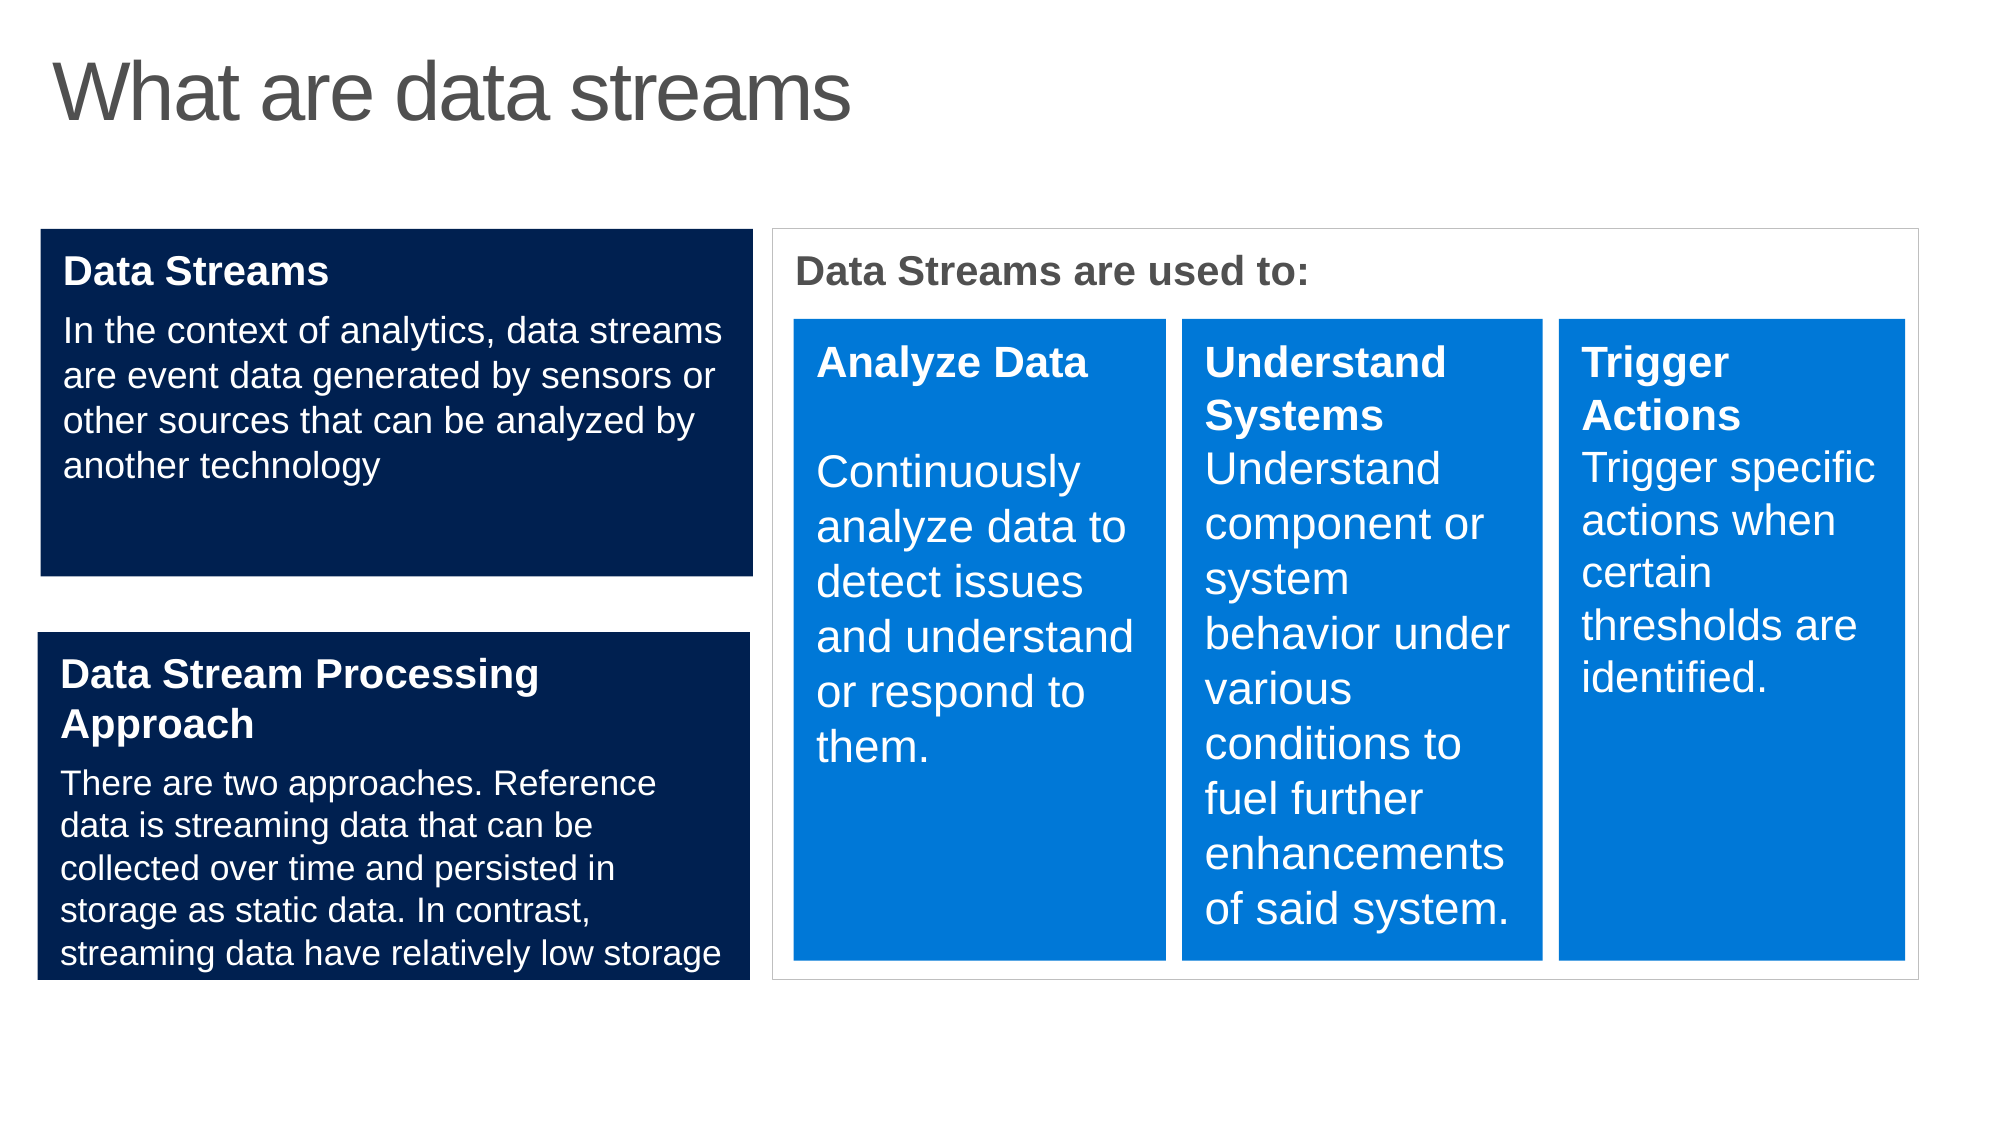

# What are data streams
Data Streams
In the context of analytics, data streams are event data generated by sensors or other sources that can be analyzed by another technology

Data Streams are used to:
Trigger Actions
Trigger specific actions when certain thresholds are identified.

Analyze Data

Continuously analyze data to detect issues and understand or respond to them.

Understand Systems
Understand component or system behavior under various conditions to fuel further enhancements of said system.

Data Stream Processing Approach
There are two approaches. Reference data is streaming data that can be collected over time and persisted in storage as static data. In contrast, streaming data have relatively low storage requirements. And run computations in sliding windows.